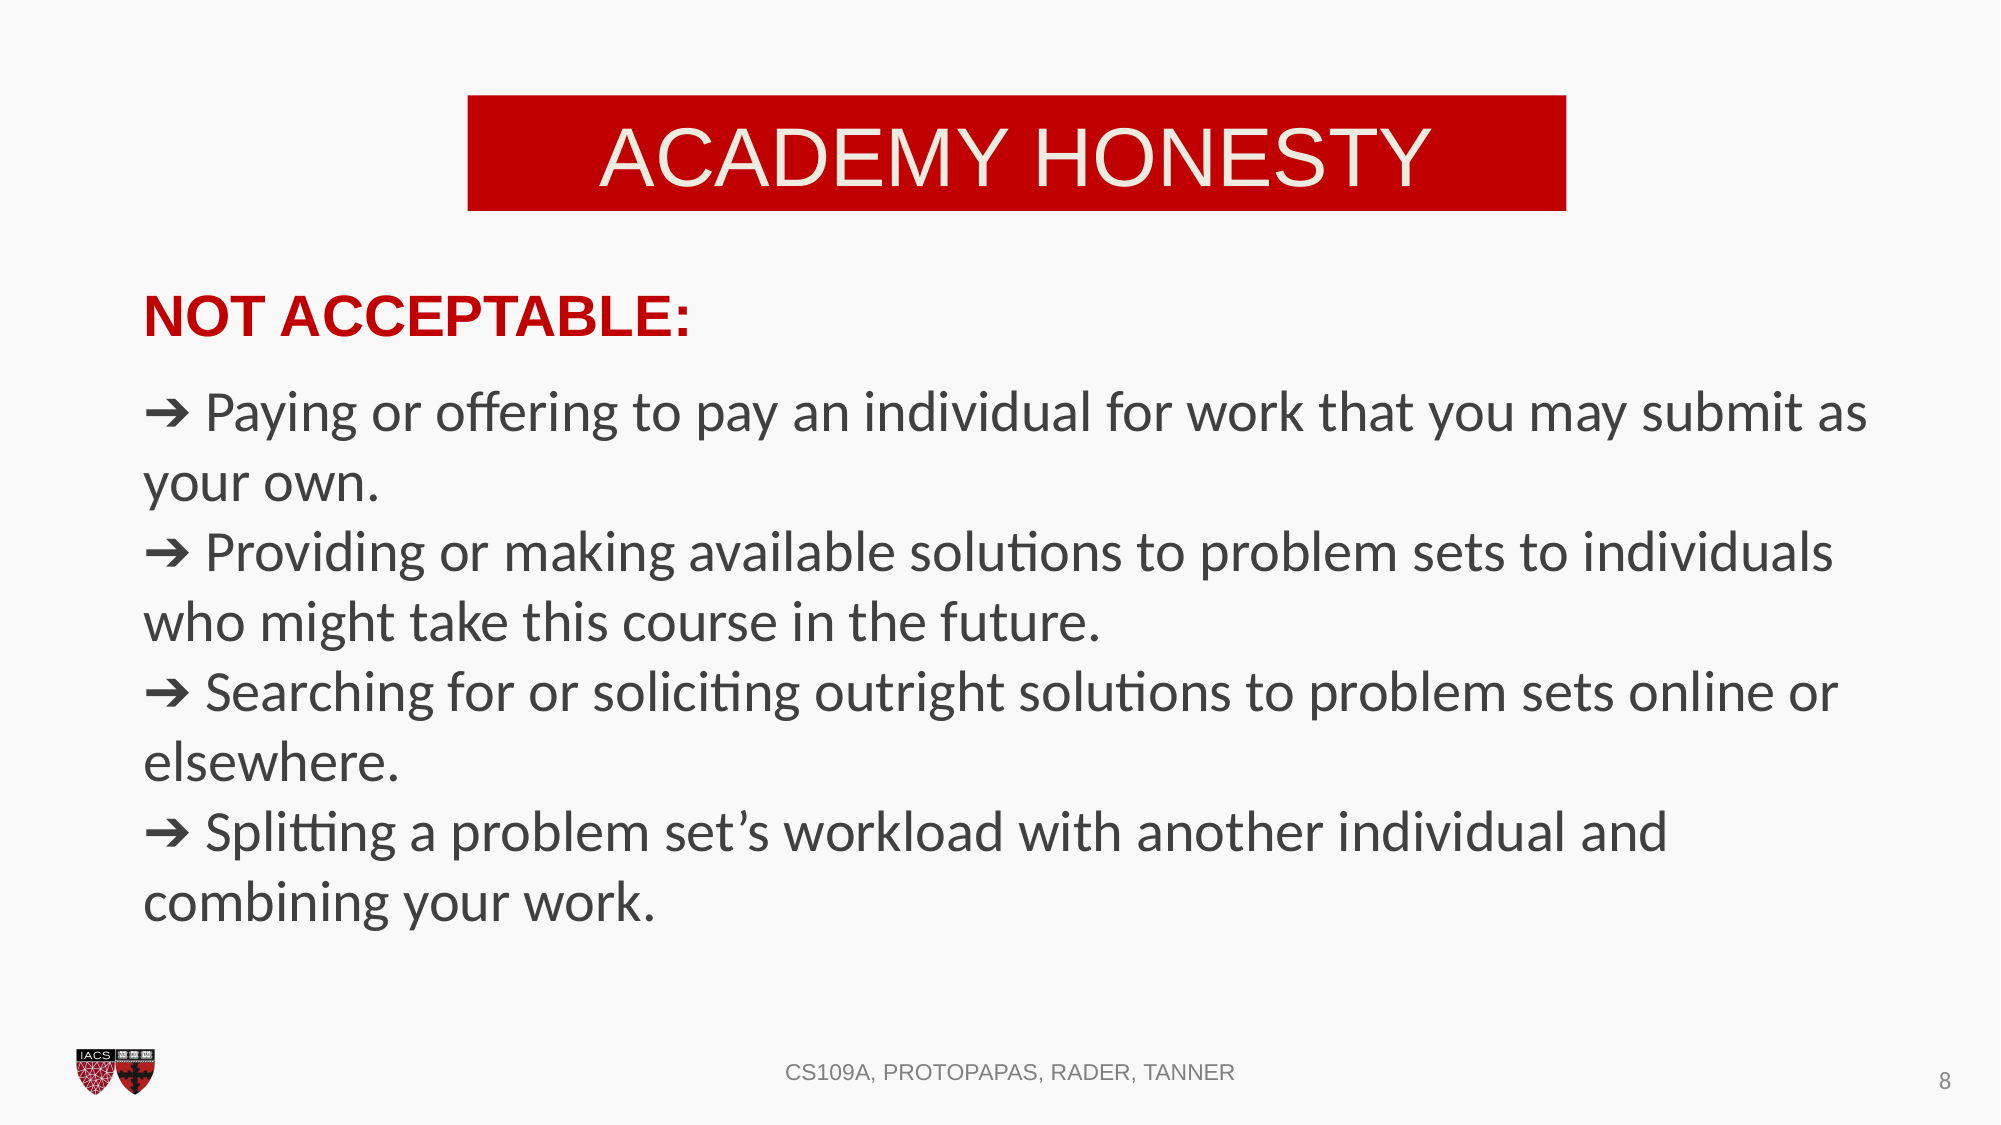

ACADEMY HONESTY
NOT ACCEPTABLE:
➔ Paying or offering to pay an individual for work that you may submit as your own.
➔ Providing or making available solutions to problem sets to individuals who might take this course in the future.
➔ Searching for or soliciting outright solutions to problem sets online or
elsewhere.
➔ Splitting a problem set’s workload with another individual and combining your work.

8